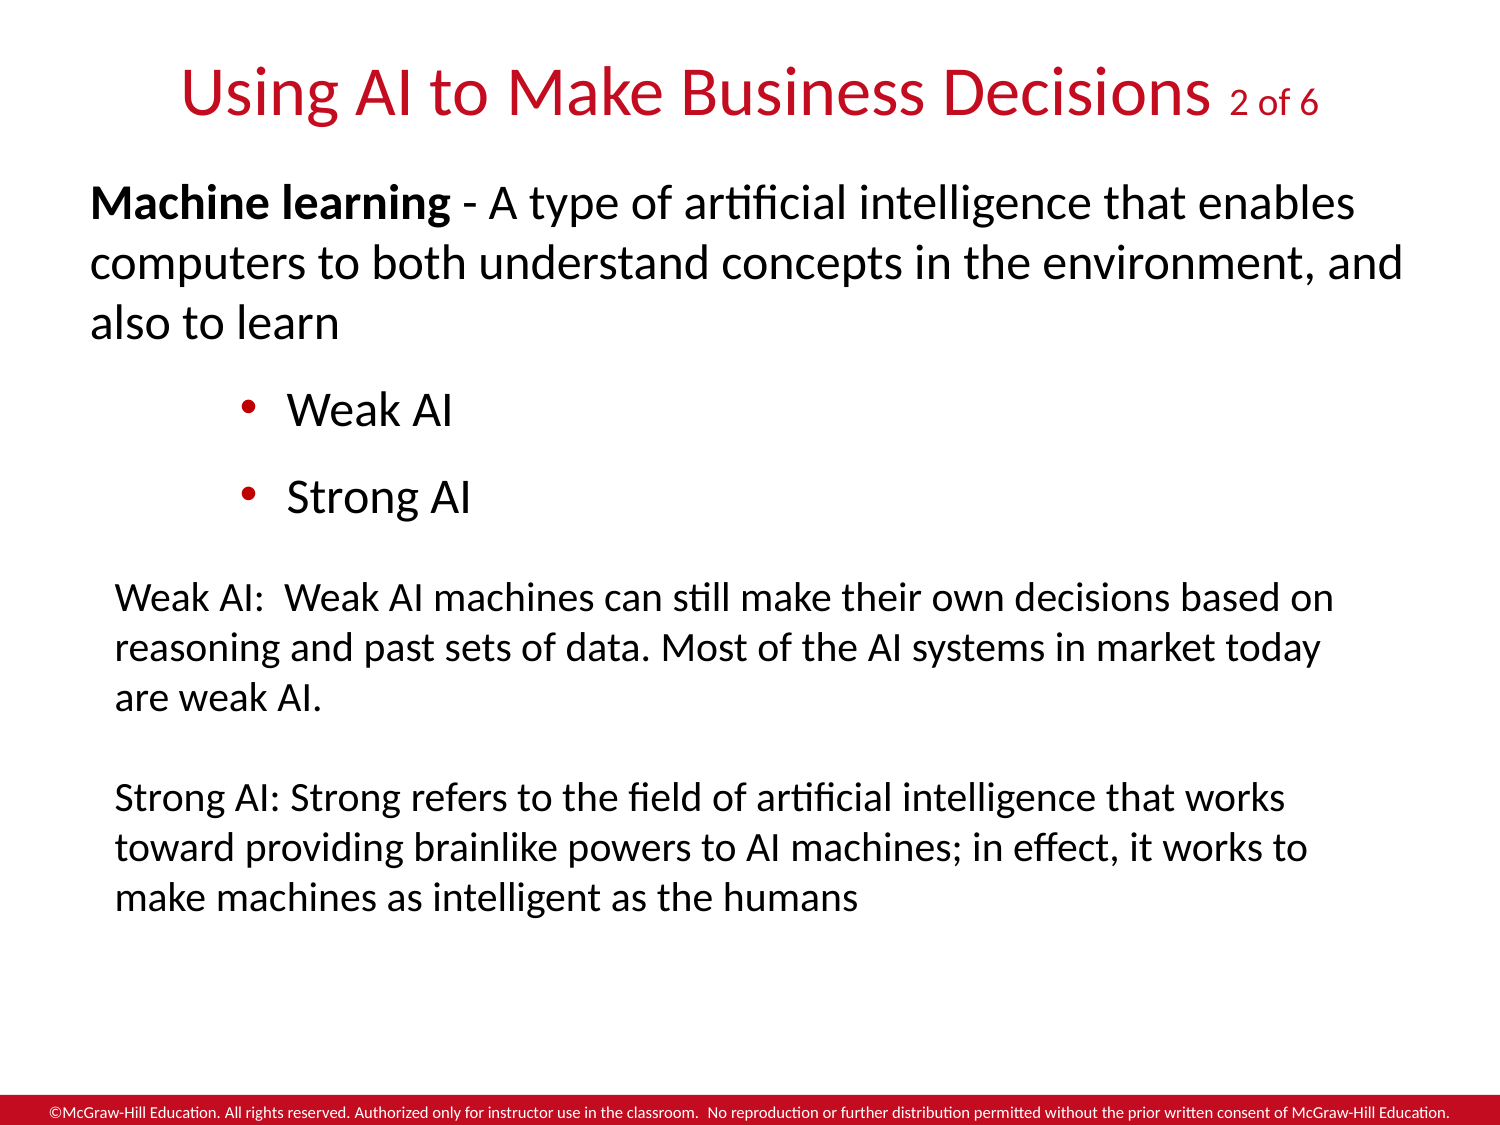

# Using AI to Make Business Decisions 2 of 6
Machine learning - A type of artificial intelligence that enables computers to both understand concepts in the environment, and also to learn
Weak AI
Strong AI
Weak AI:  Weak AI machines can still make their own decisions based on reasoning and past sets of data. Most of the AI systems in market today are weak AI.

Strong AI: Strong refers to the field of artificial intelligence that works toward providing brainlike powers to AI machines; in effect, it works to make machines as intelligent as the humans